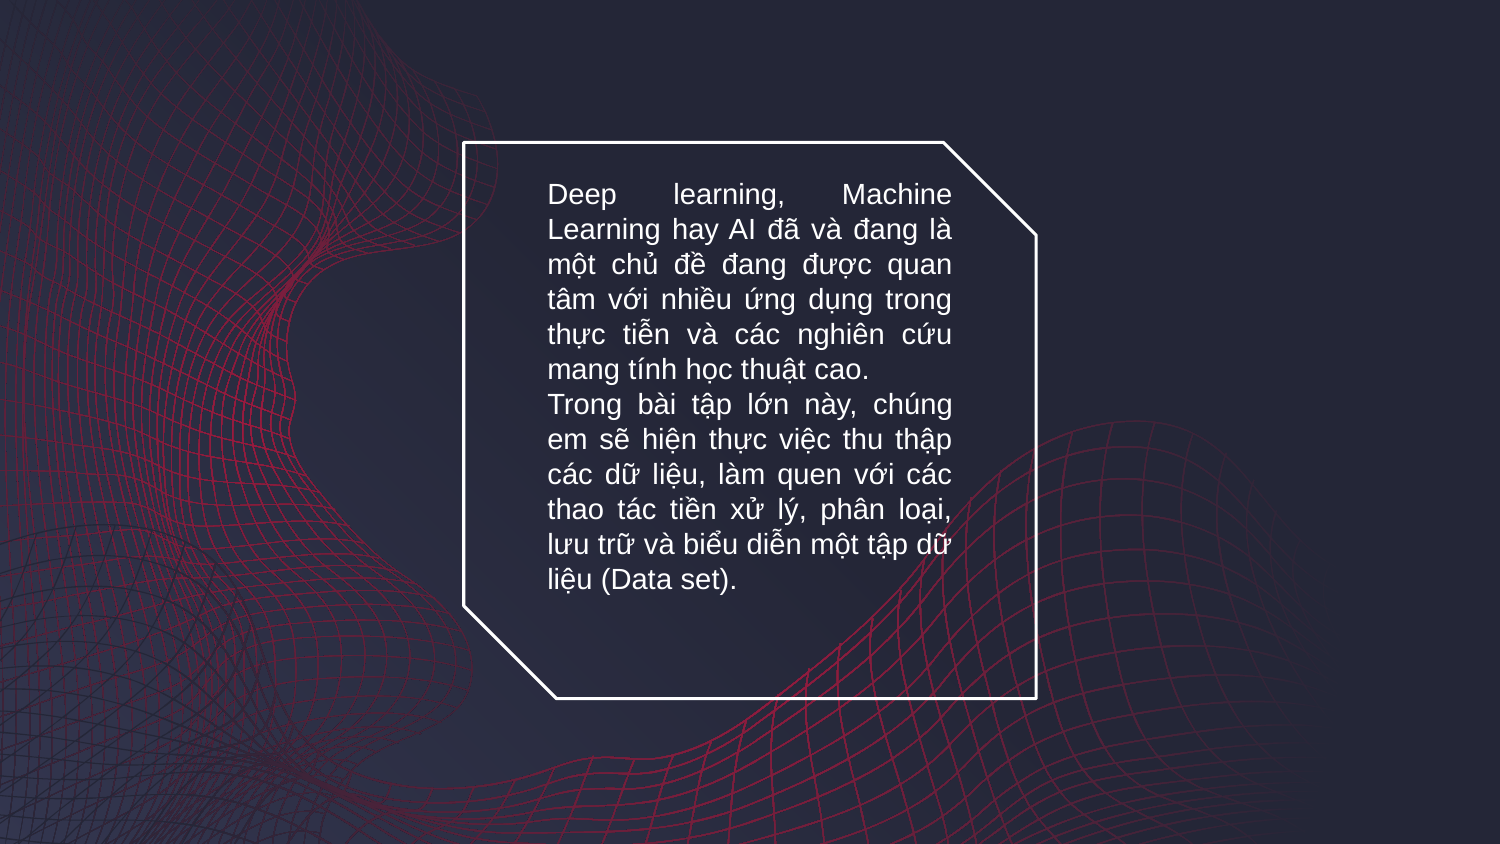

Deep learning, Machine Learning hay AI đã và đang là một chủ đề đang được quan tâm với nhiều ứng dụng trong thực tiễn và các nghiên cứu mang tính học thuật cao.
Trong bài tập lớn này, chúng em sẽ hiện thực việc thu thập các dữ liệu, làm quen với các thao tác tiền xử lý, phân loại, lưu trữ và biểu diễn một tập dữ liệu (Data set).